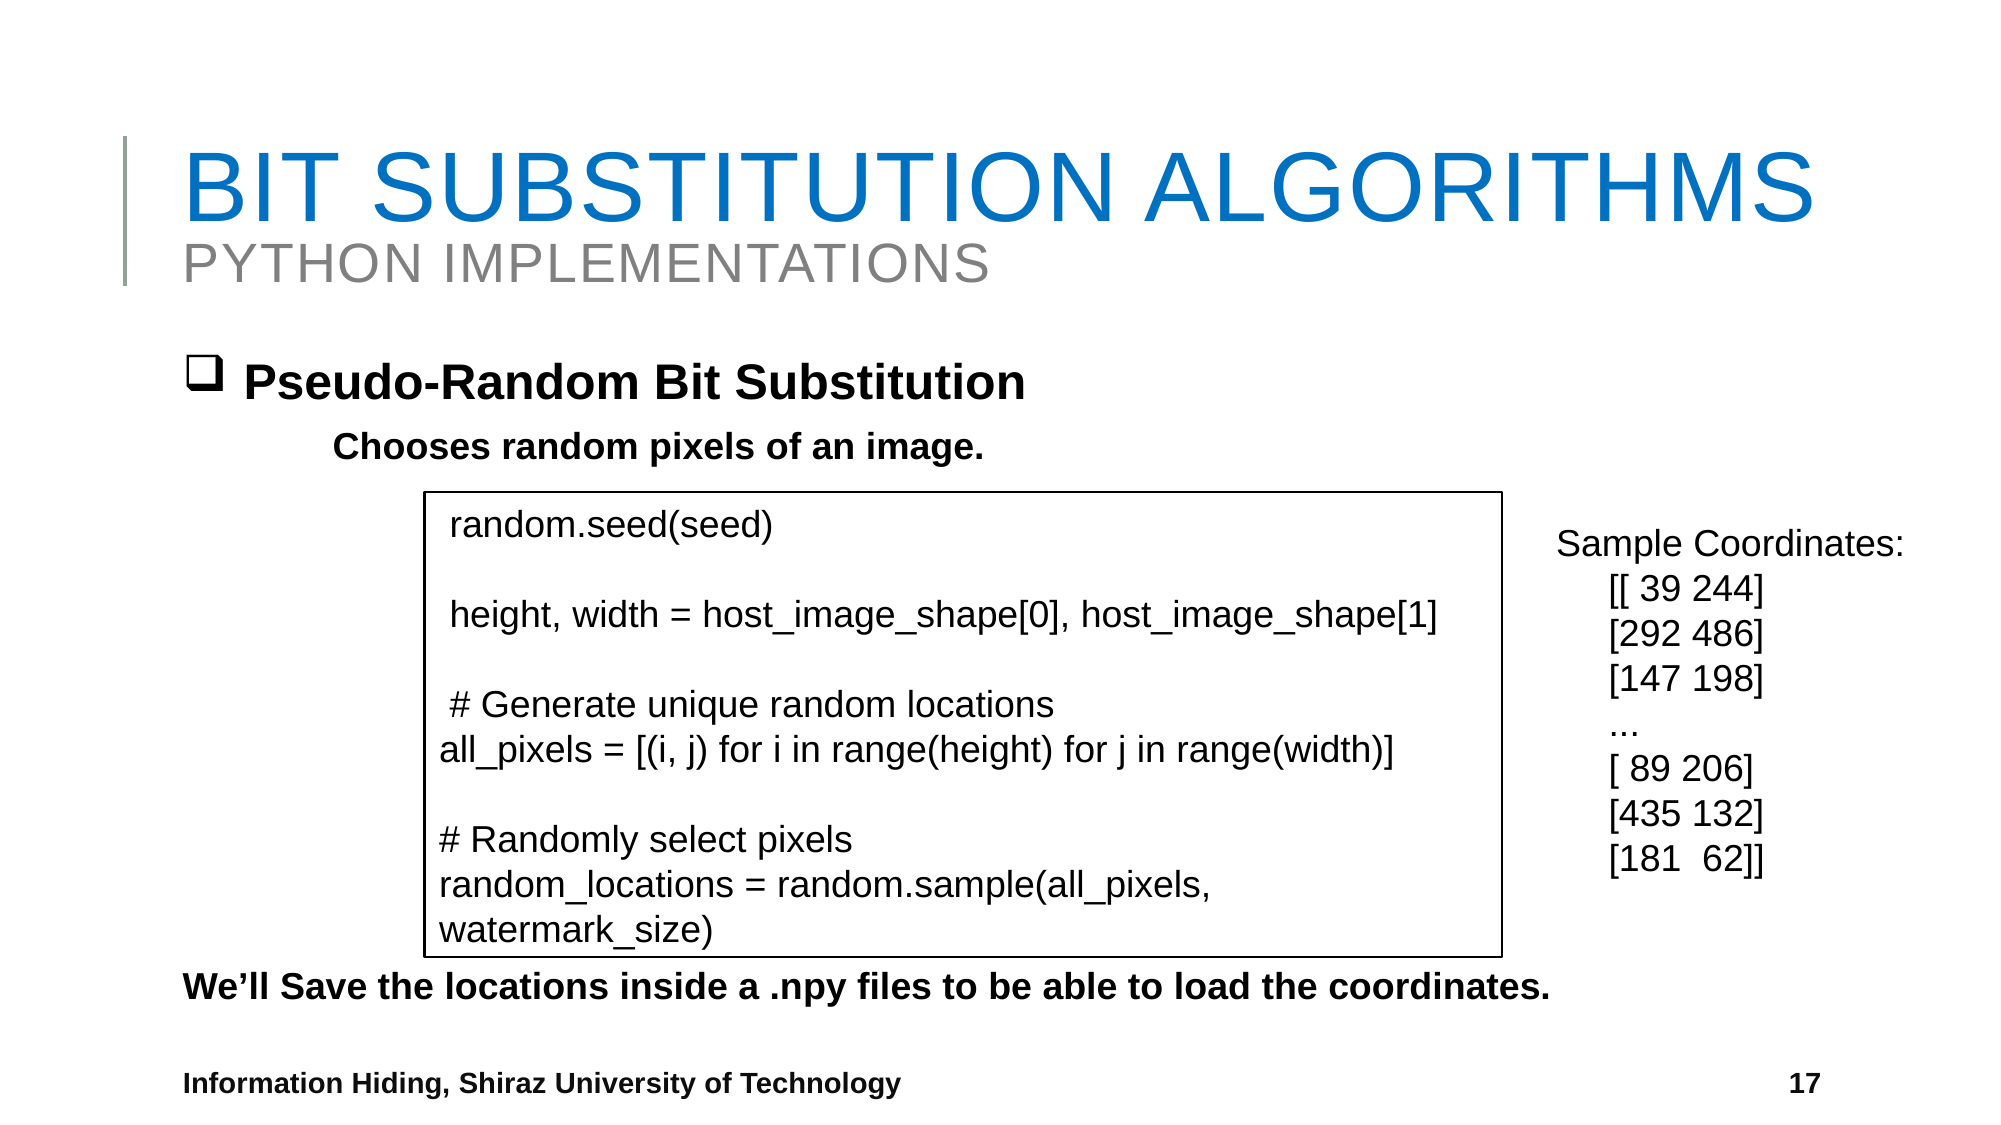

# Bit substitution Algorithms python implementations
 Pseudo-Random Bit Substitution
	Chooses random pixels of an image.

We’ll Save the locations inside a .npy files to be able to load the coordinates.

 random.seed(seed)

 height, width = host_image_shape[0], host_image_shape[1]

 # Generate unique random locations
all_pixels = [(i, j) for i in range(height) for j in range(width)]

# Randomly select pixels
random_locations = random.sample(all_pixels, watermark_size)
Sample Coordinates:
     [[ 39 244]
     [292 486]
     [147 198]
     ...
     [ 89 206]
     [435 132]
     [181  62]]
Information Hiding, Shiraz University of Technology
17